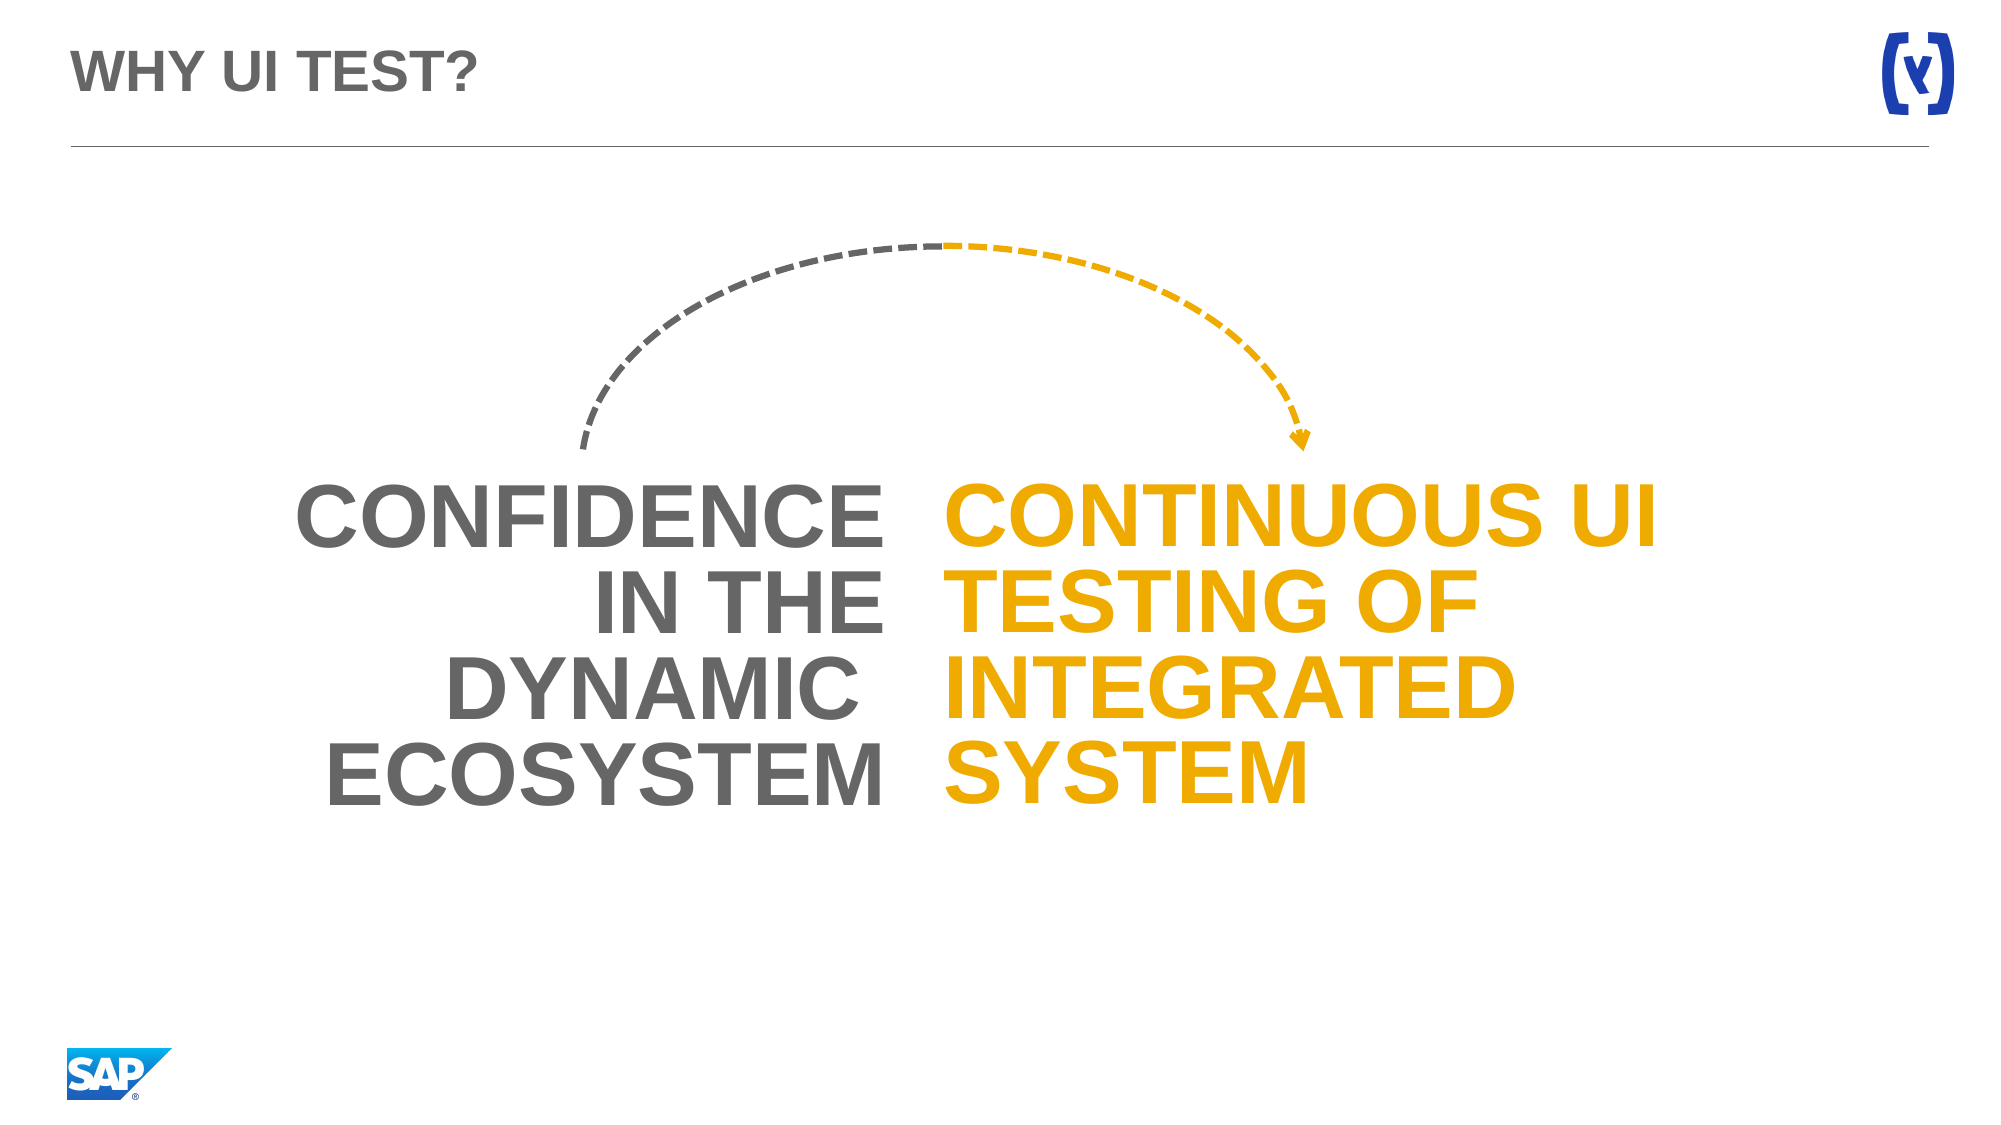

# WHY UI TEST?

CONTINUOUS UI TESTING OF INTEGRATED SYSTEM
 CONFIDENCE IN THE DYNAMIC  ECOSYSTEM